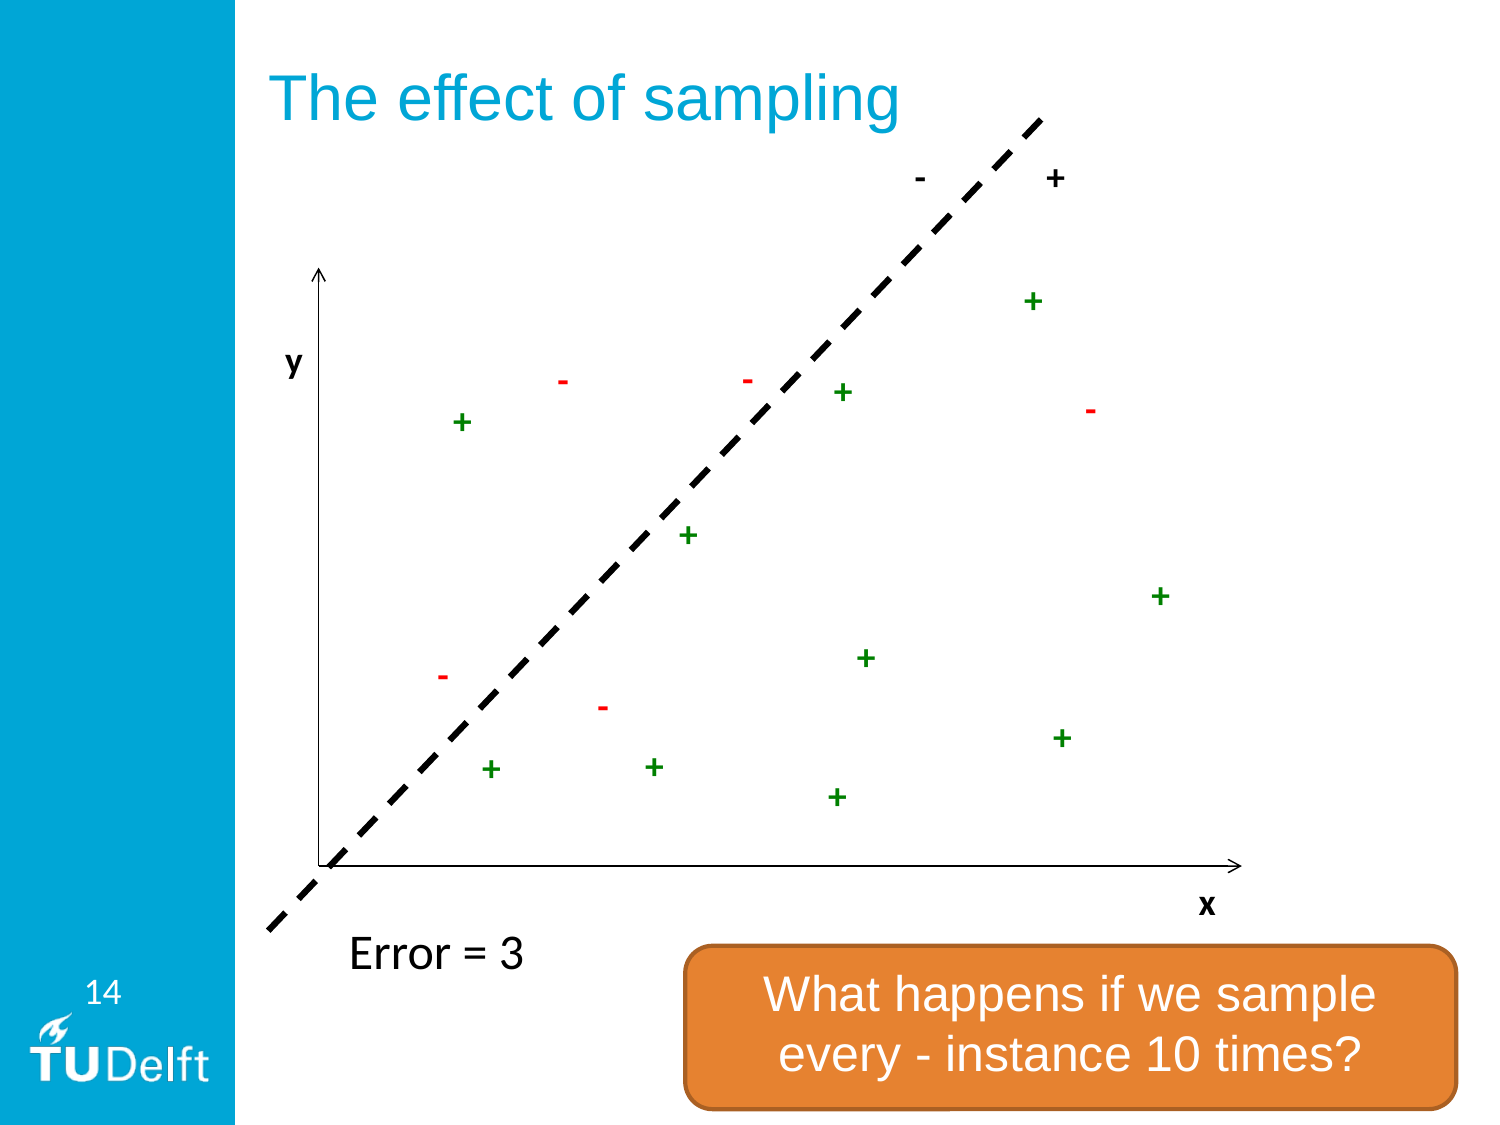

# The effect of sampling
-
+
+
y
-
-
+
-
+
+
+
+
-
-
+
+
+
+
x
Error = 3
What happens if we sample every - instance 10 times?
14